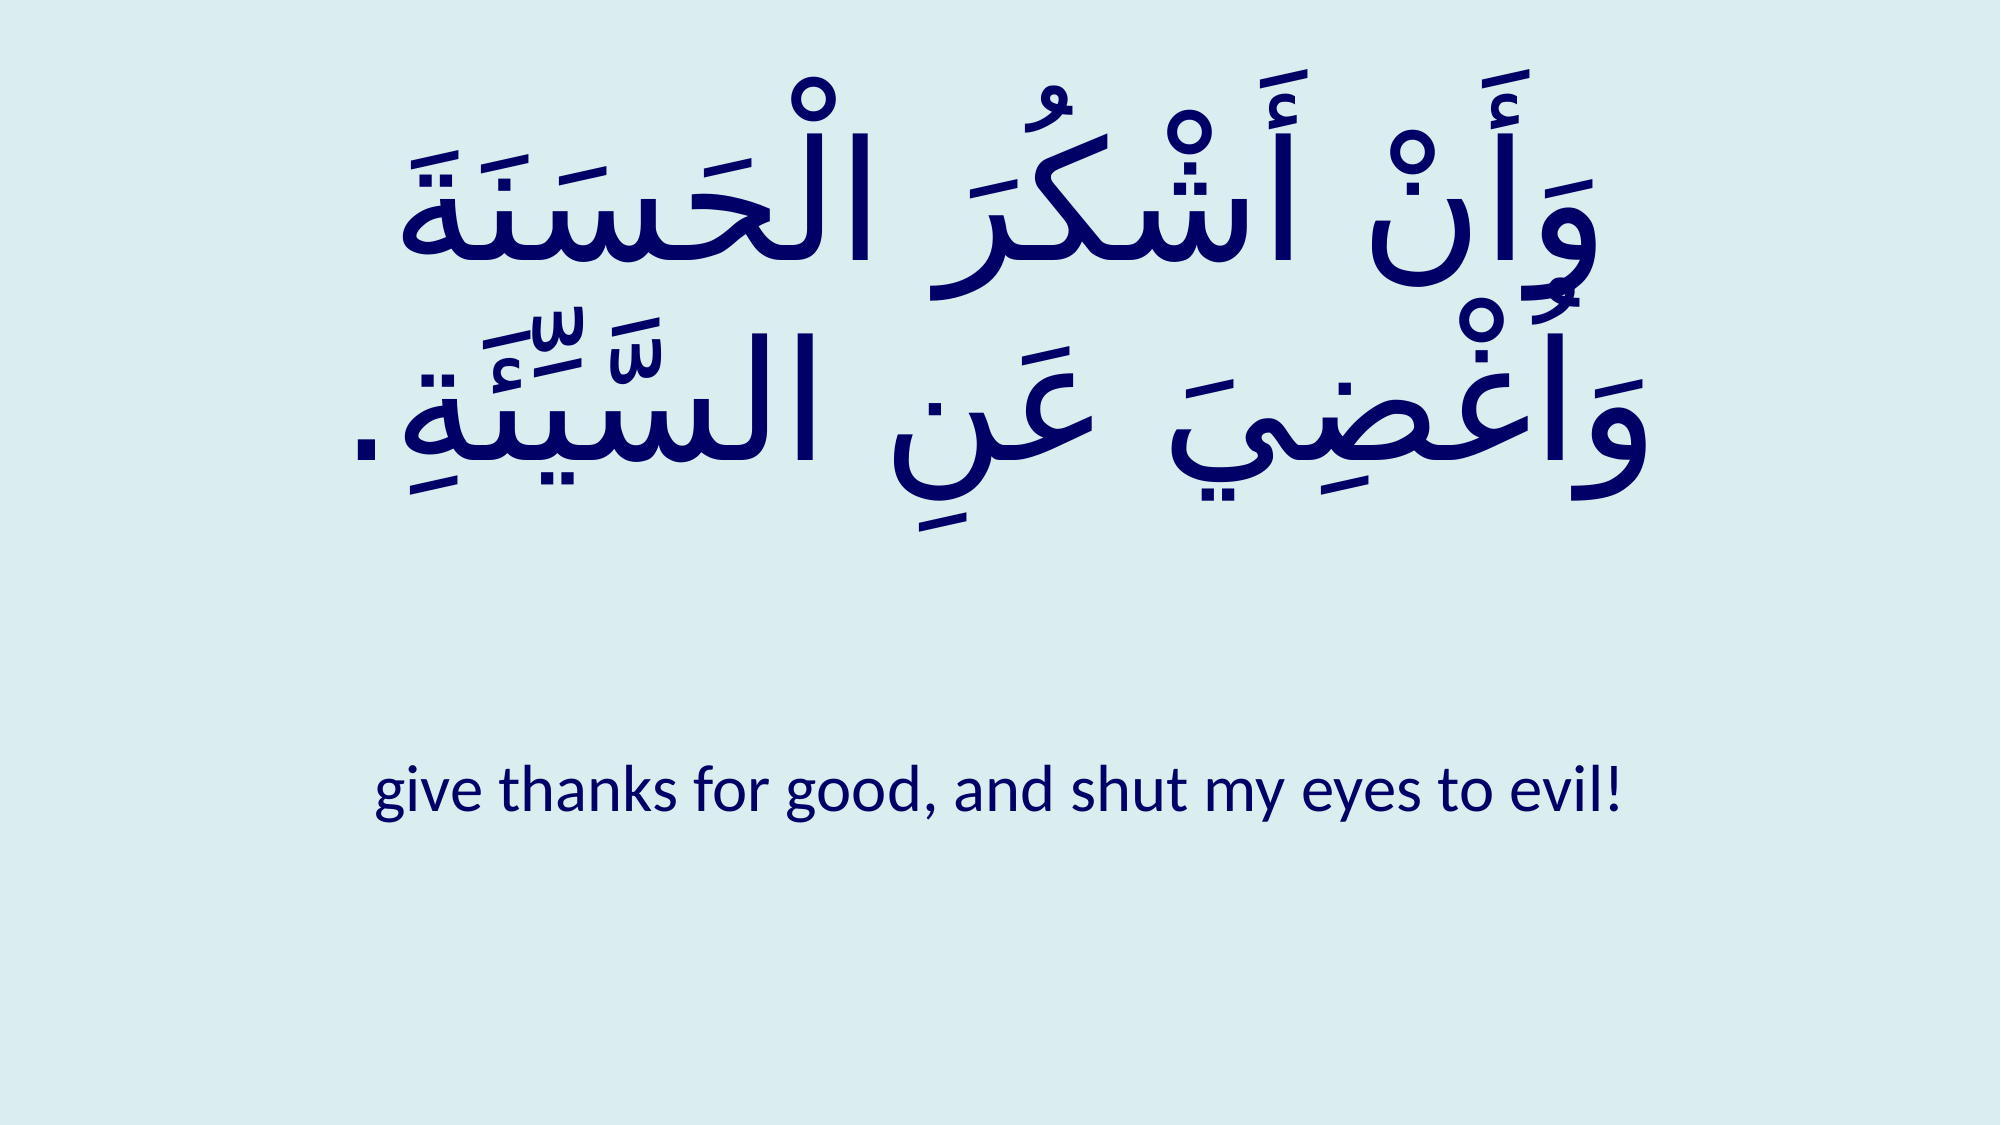

# وَأَنْ أَشْكُرَ الْحَسَنَةَ وَاُغْضِيَ عَنِ السَّيِّئَةِ.
give thanks for good, and shut my eyes to evil!